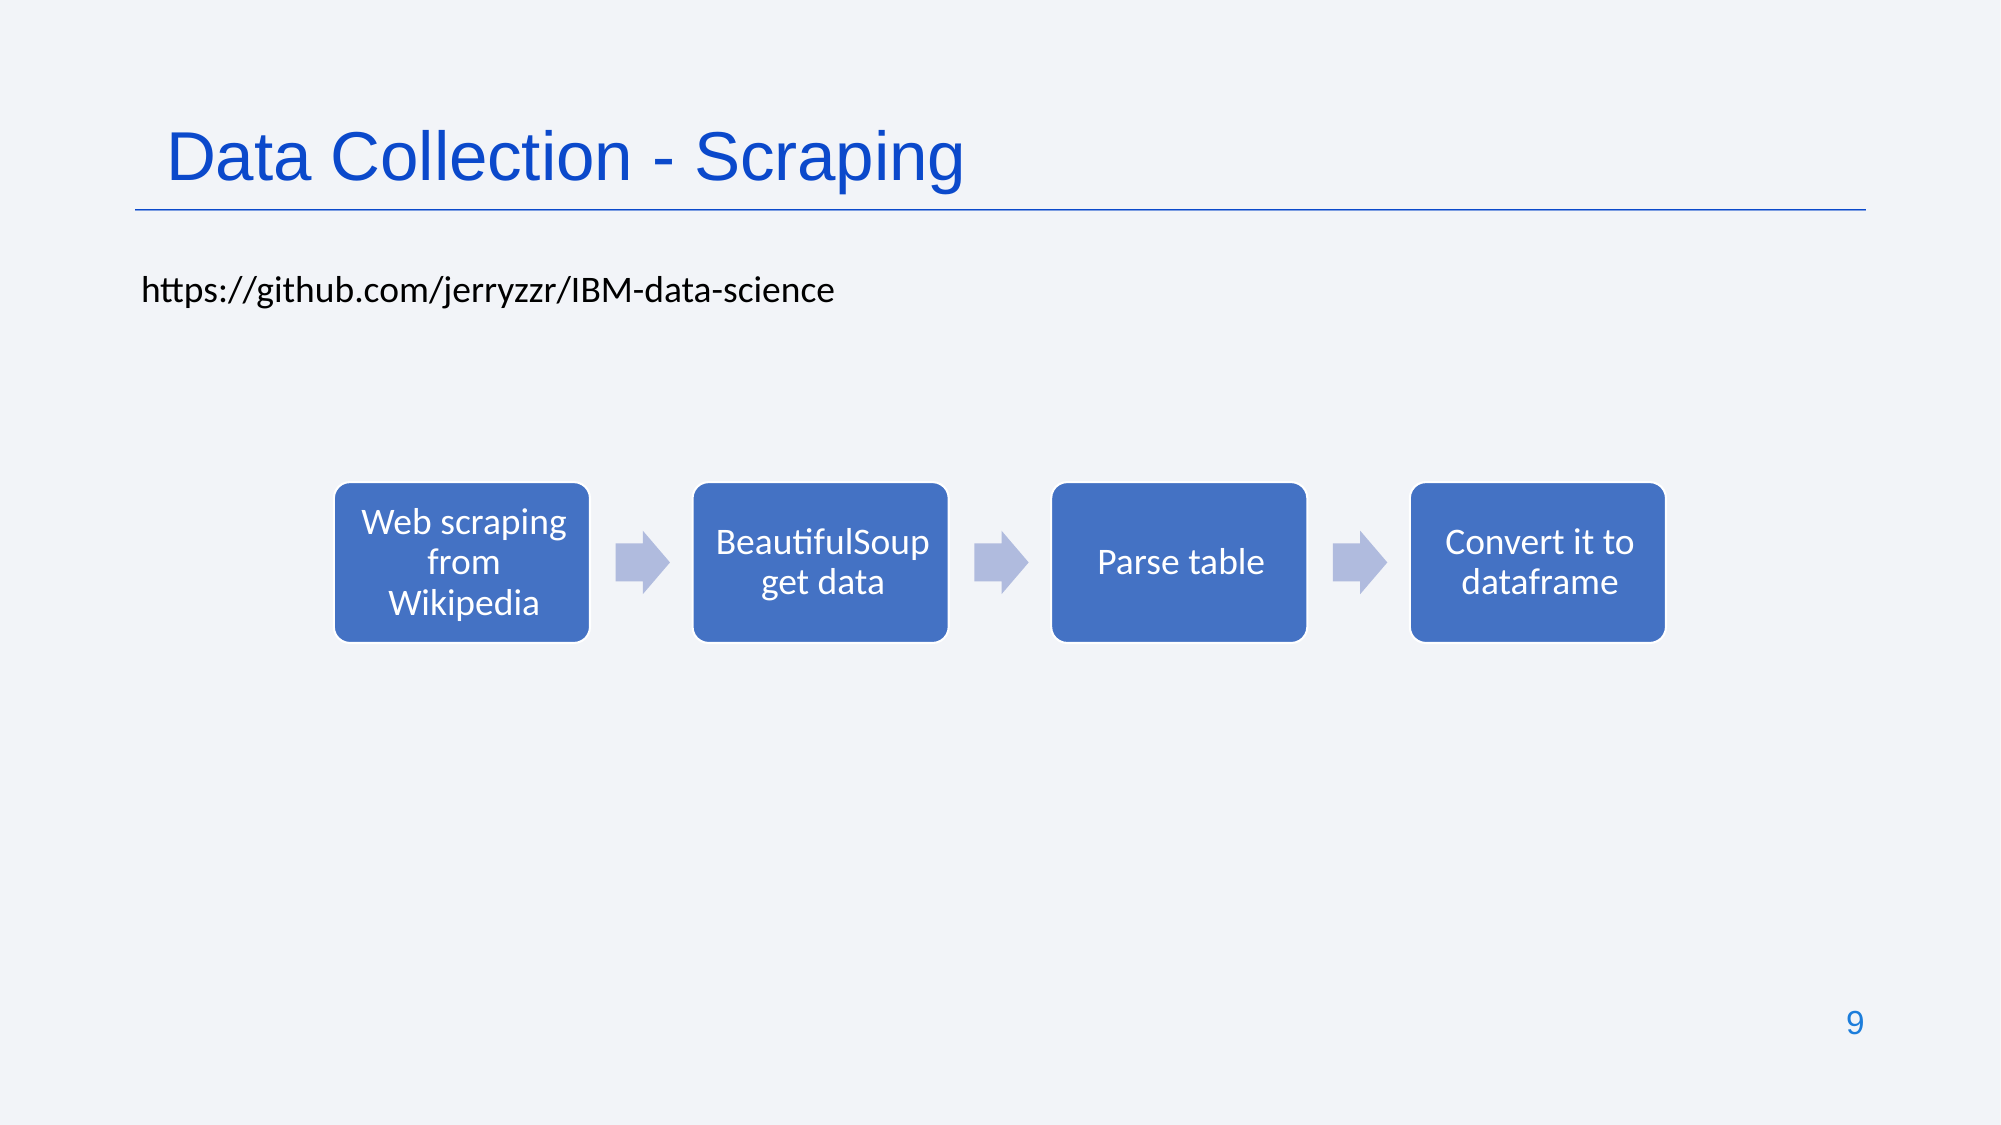

Data Collection - Scraping
Web scraping from Wikipedia

BeautifulSoup get data

Parse table

Convert it to dataframe
https://github.com/jerryzzr/IBM-data-science
9